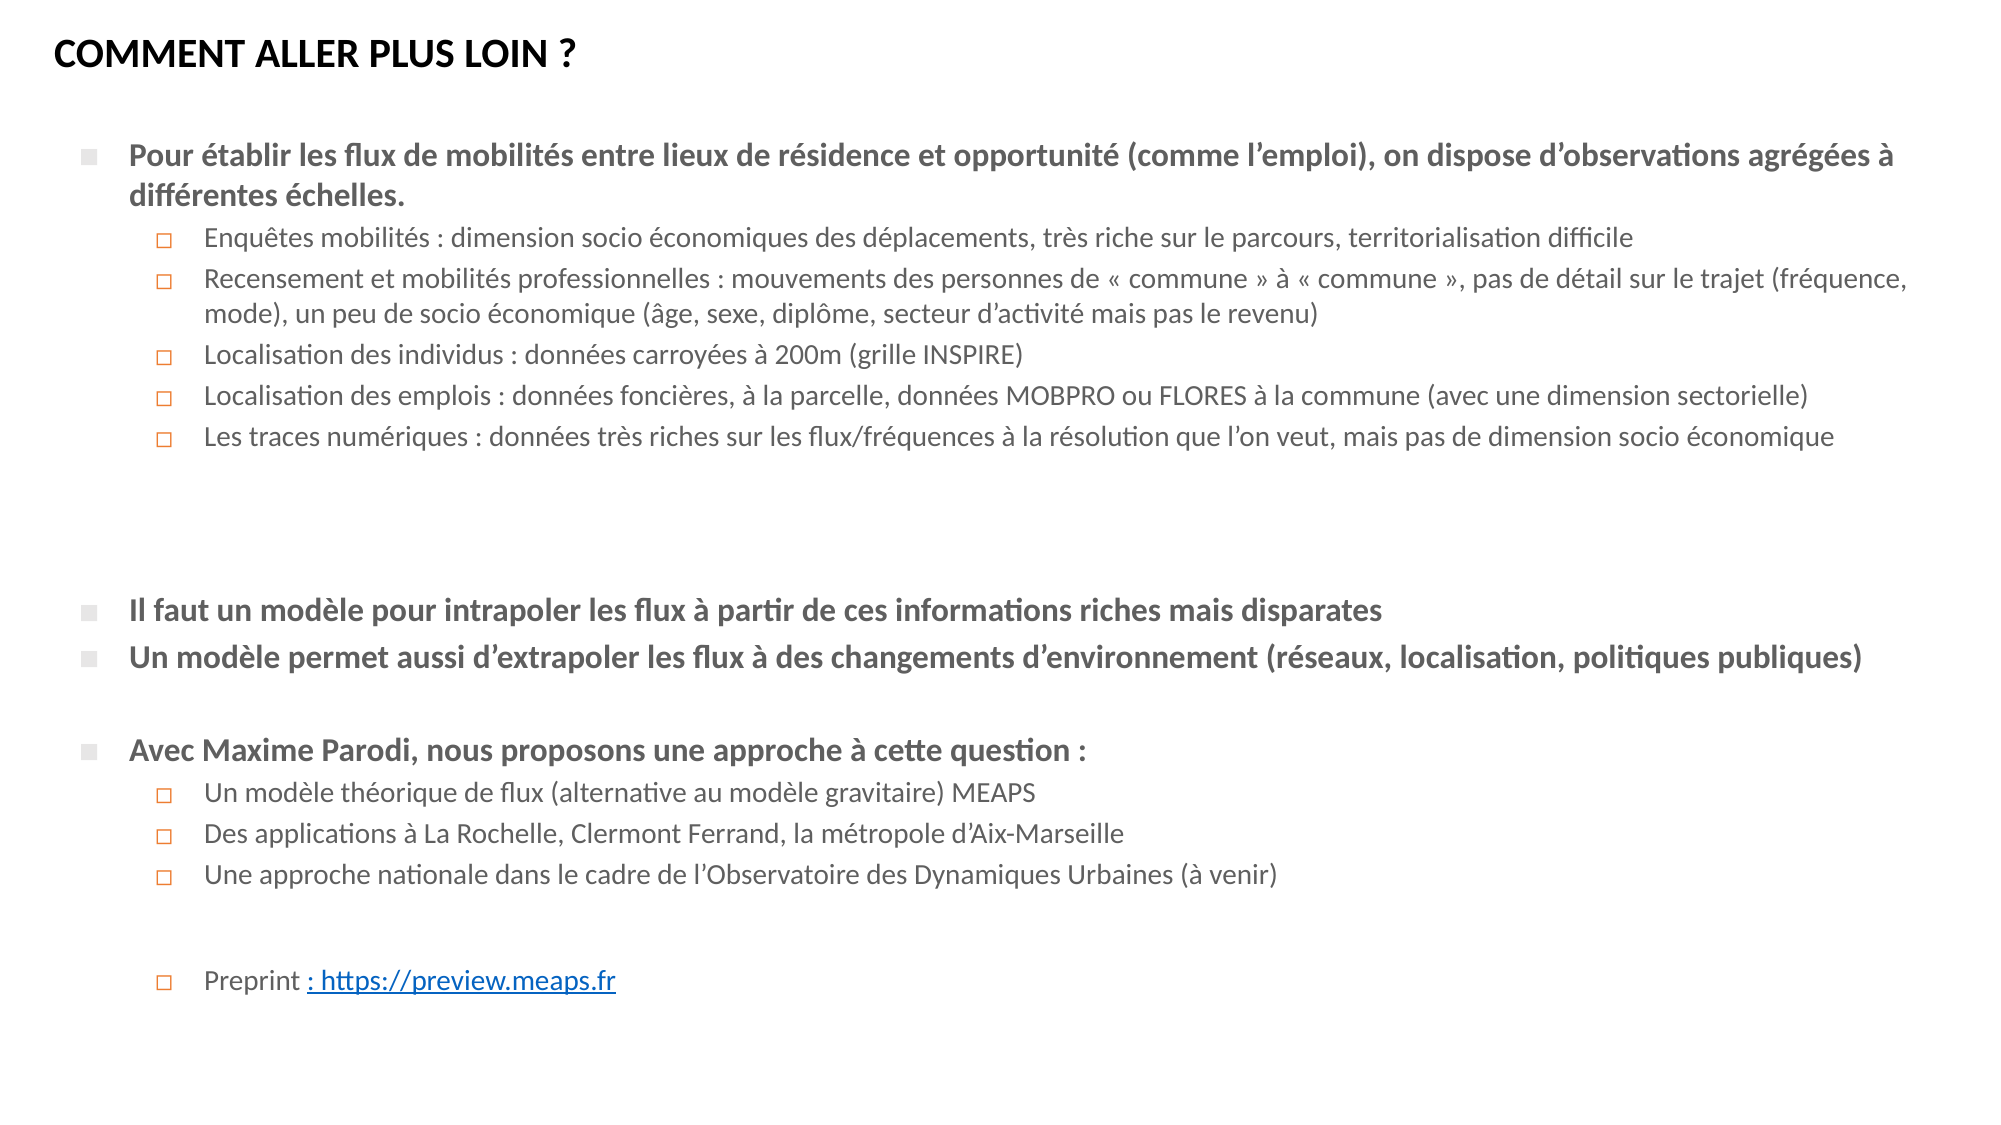

# Comment aller plus loin ?
Pour établir les flux de mobilités entre lieux de résidence et opportunité (comme l’emploi), on dispose d’observations agrégées à différentes échelles.
Enquêtes mobilités : dimension socio économiques des déplacements, très riche sur le parcours, territorialisation difficile
Recensement et mobilités professionnelles : mouvements des personnes de « commune » à « commune », pas de détail sur le trajet (fréquence, mode), un peu de socio économique (âge, sexe, diplôme, secteur d’activité mais pas le revenu)
Localisation des individus : données carroyées à 200m (grille INSPIRE)
Localisation des emplois : données foncières, à la parcelle, données MOBPRO ou FLORES à la commune (avec une dimension sectorielle)
Les traces numériques : données très riches sur les flux/fréquences à la résolution que l’on veut, mais pas de dimension socio économique

Il faut un modèle pour intrapoler les flux à partir de ces informations riches mais disparates
Un modèle permet aussi d’extrapoler les flux à des changements d’environnement (réseaux, localisation, politiques publiques)

Avec Maxime Parodi, nous proposons une approche à cette question :
Un modèle théorique de flux (alternative au modèle gravitaire) MEAPS
Des applications à La Rochelle, Clermont Ferrand, la métropole d’Aix-Marseille
Une approche nationale dans le cadre de l’Observatoire des Dynamiques Urbaines (à venir)

Preprint : https://preview.meaps.fr